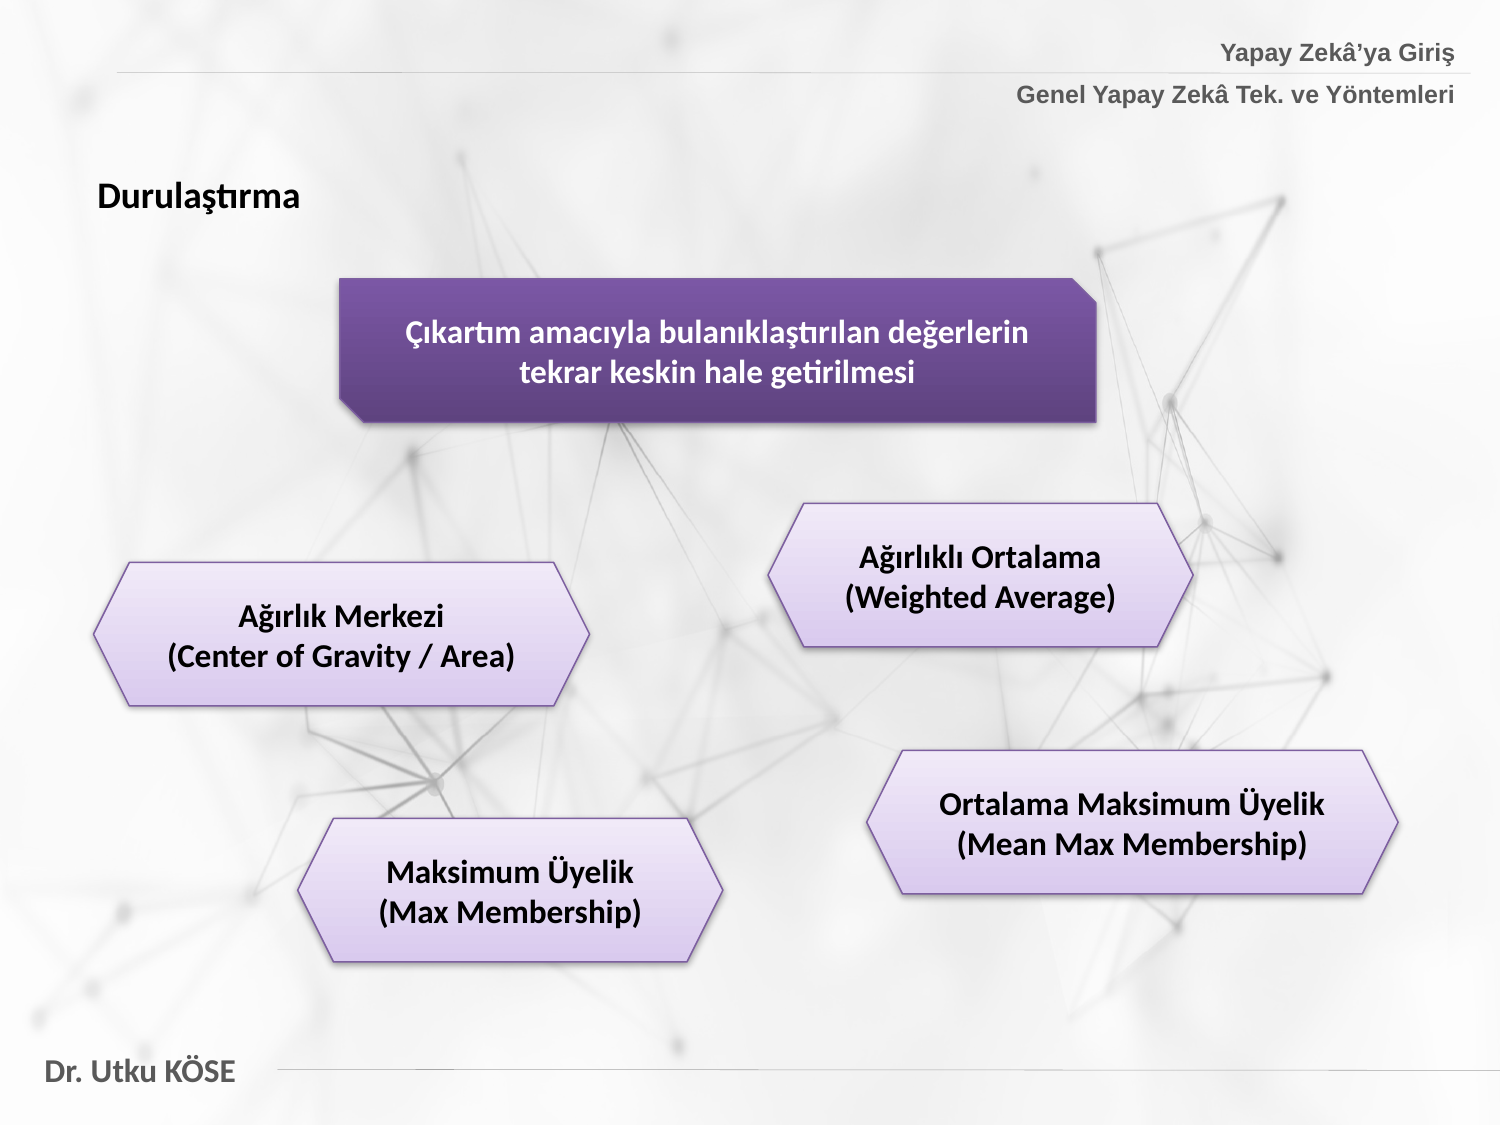

Yapay Zekâ’ya Giriş
Genel Yapay Zekâ Tek. ve Yöntemleri
Durulaştırma
Çıkartım amacıyla bulanıklaştırılan değerlerin tekrar keskin hale getirilmesi
Ağırlıklı Ortalama
(Weighted Average)
Ağırlık Merkezi
(Center of Gravity / Area)
Ortalama Maksimum Üyelik
(Mean Max Membership)
Maksimum Üyelik
(Max Membership)